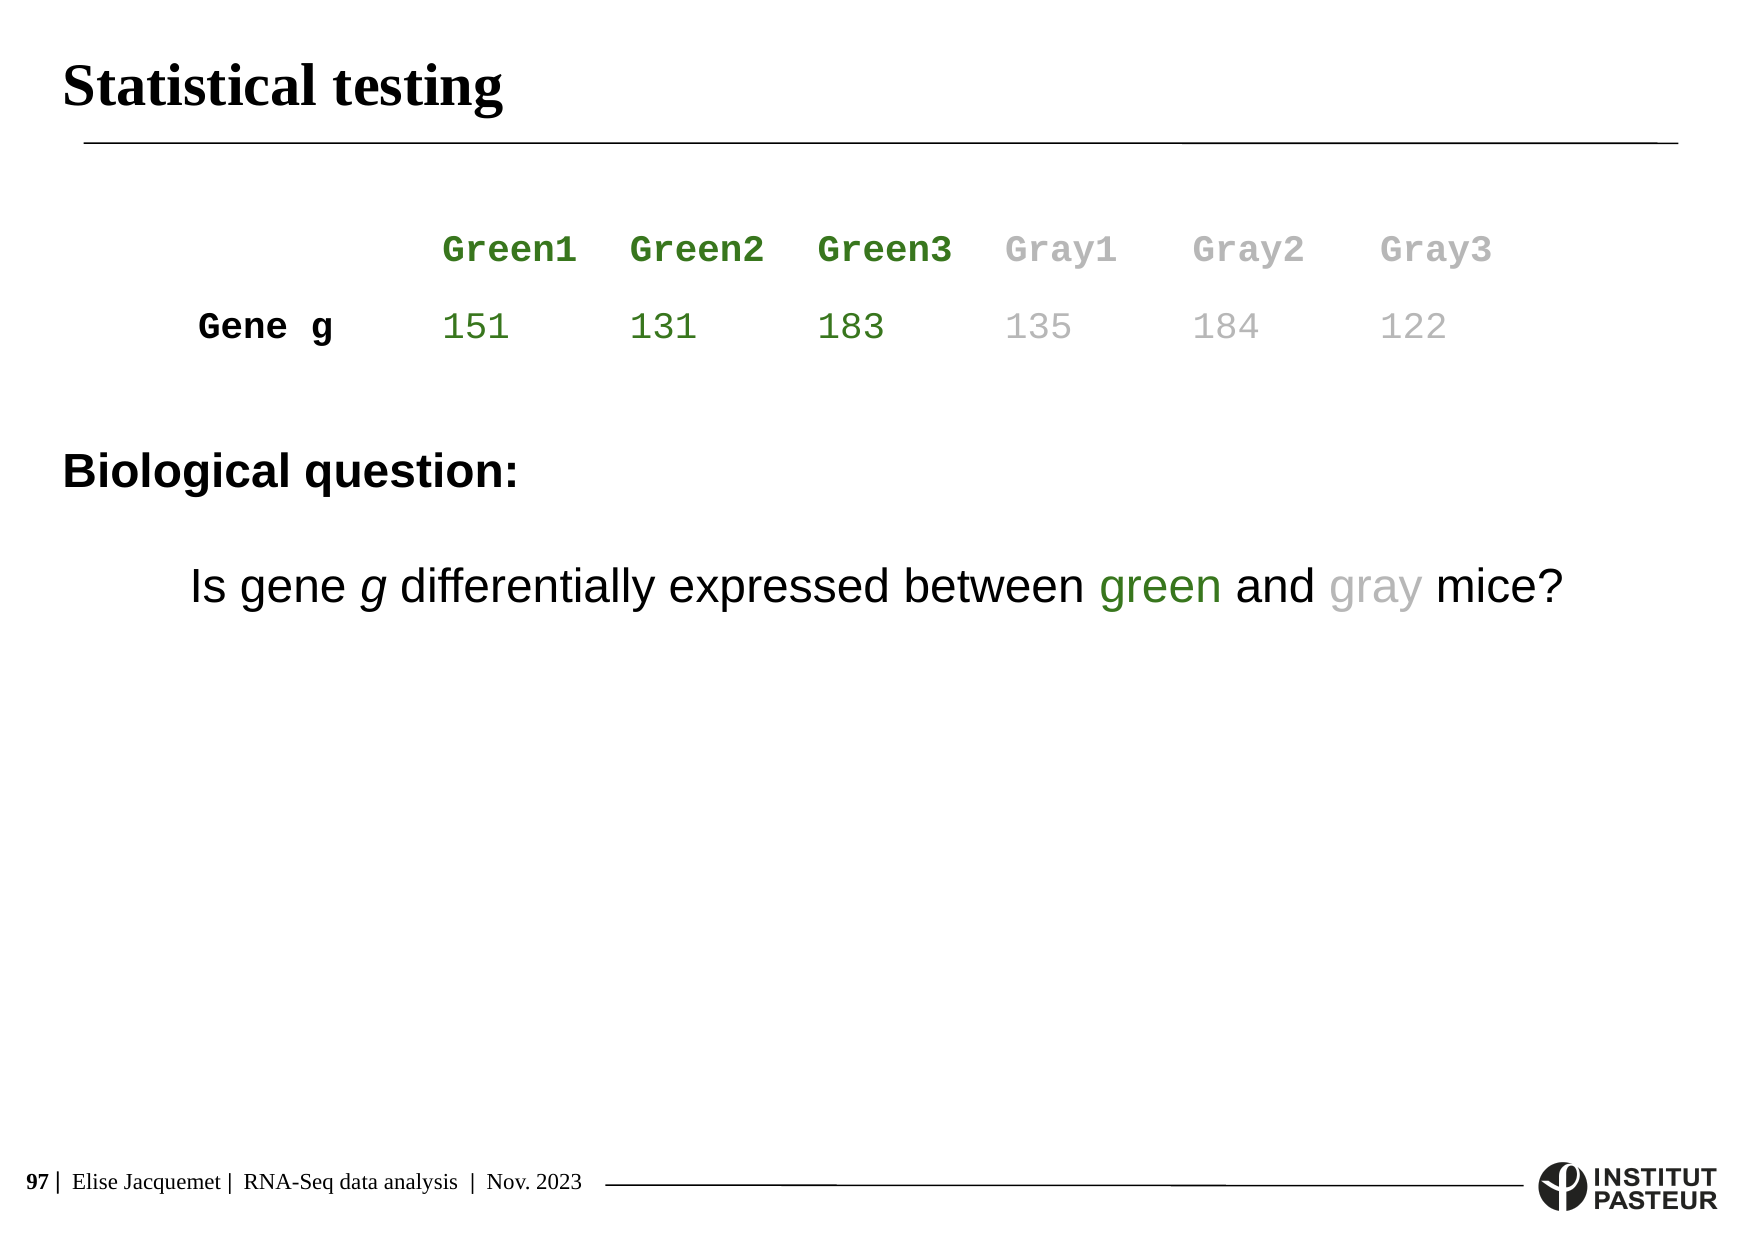

Statistical testing

Biological question:

Is gene g differentially expressed between green and gray mice?

|  | Green1 | Green2 | Green3 | Gray1 | Gray2 | Gray3 |
| --- | --- | --- | --- | --- | --- | --- |
| Gene g | 151 | 131 | 183 | 135 | 184 | 122 |